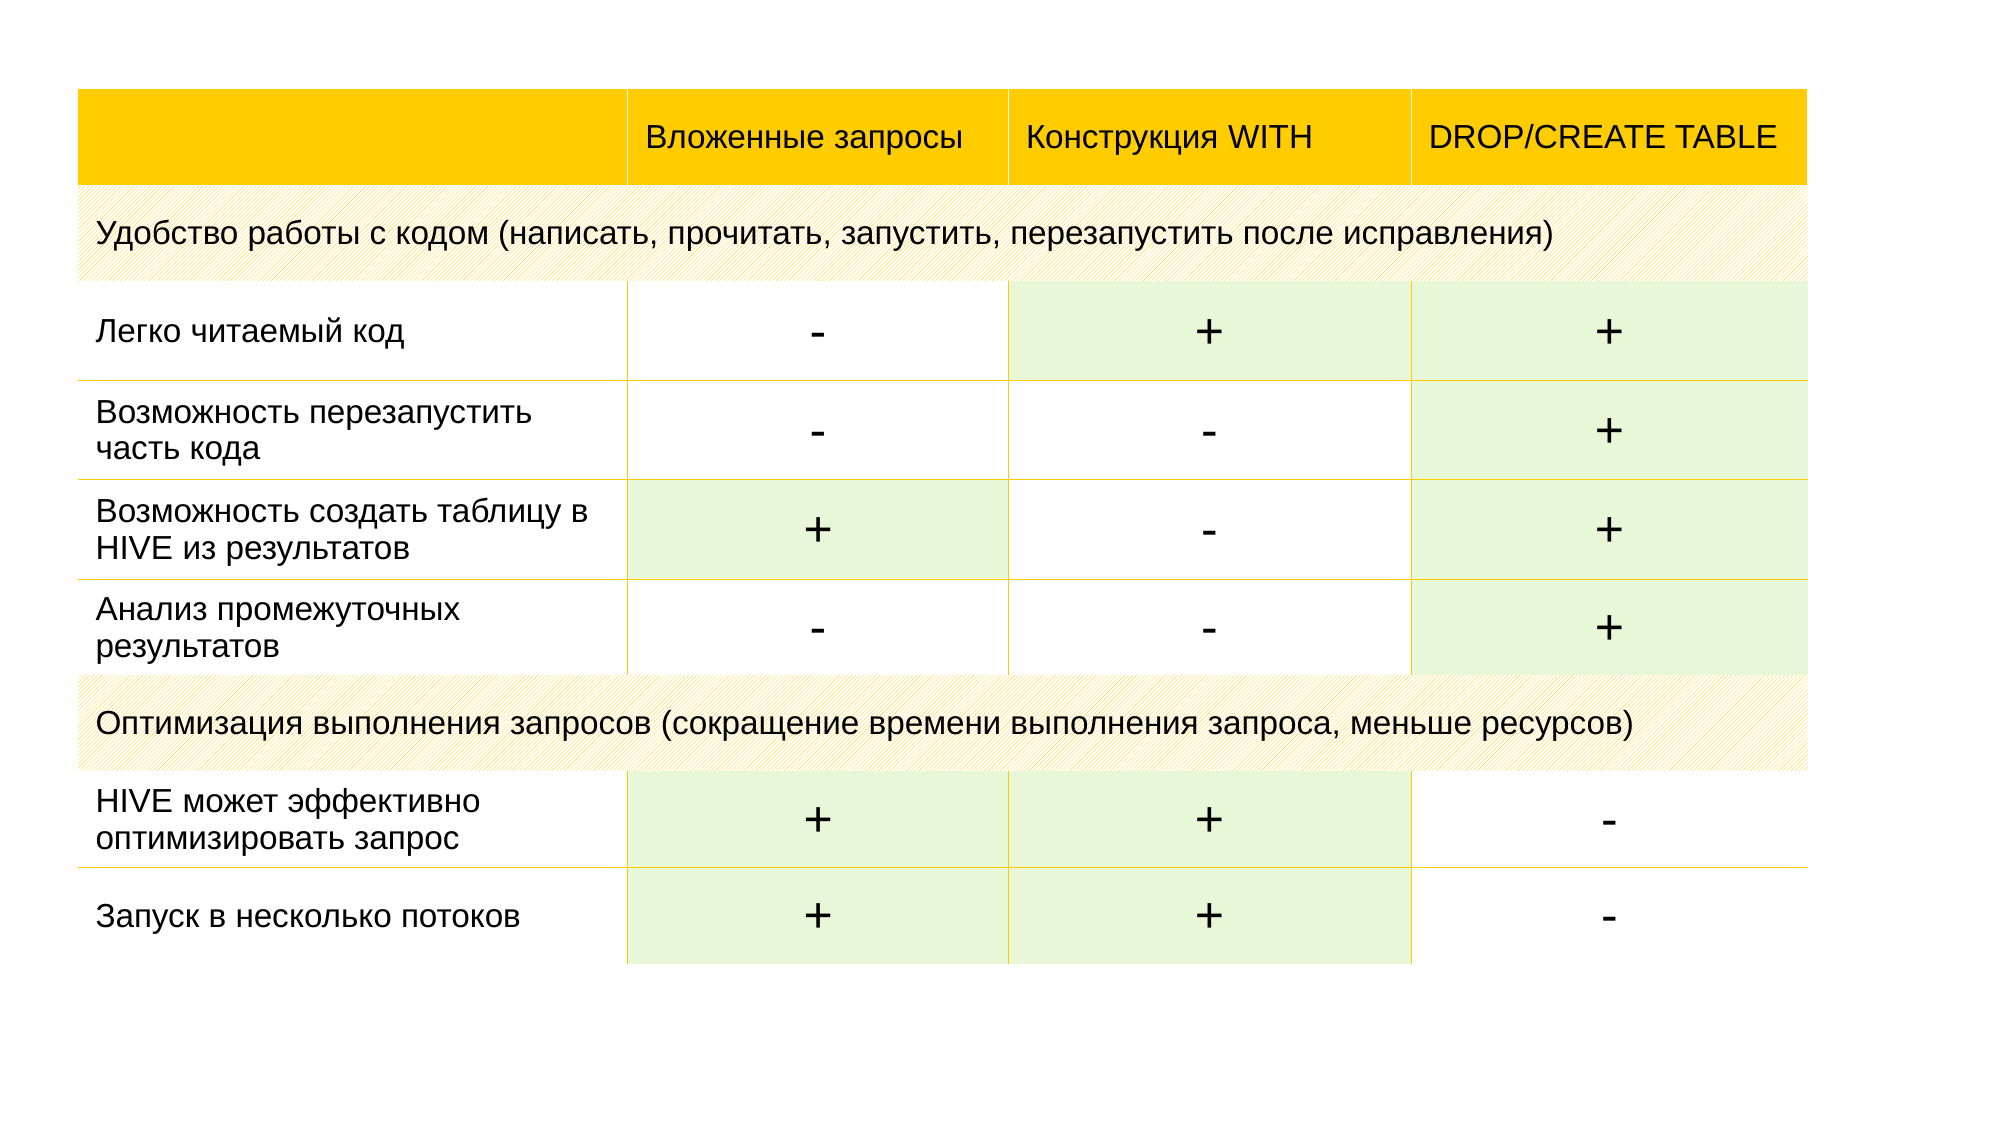

|  | Вложенные запросы | Конструкция WITH | DROP/CREATE TABLE |
| --- | --- | --- | --- |
| Удобство работы с кодом (написать, прочитать, запустить, перезапустить после исправления) |  |  |  |
| Легко читаемый код | - | + | + |
| Возможность перезапустить часть кода | - | - | + |
| Возможность создать таблицу в HIVE из результатов | + | - | + |
| Анализ промежуточных результатов | - | - | + |
| Оптимизация выполнения запросов (сокращение времени выполнения запроса, меньше ресурсов) |  |  |  |
| HIVE может эффективно оптимизировать запрос | + | + | - |
| Запуск в несколько потоков | + | + | - |